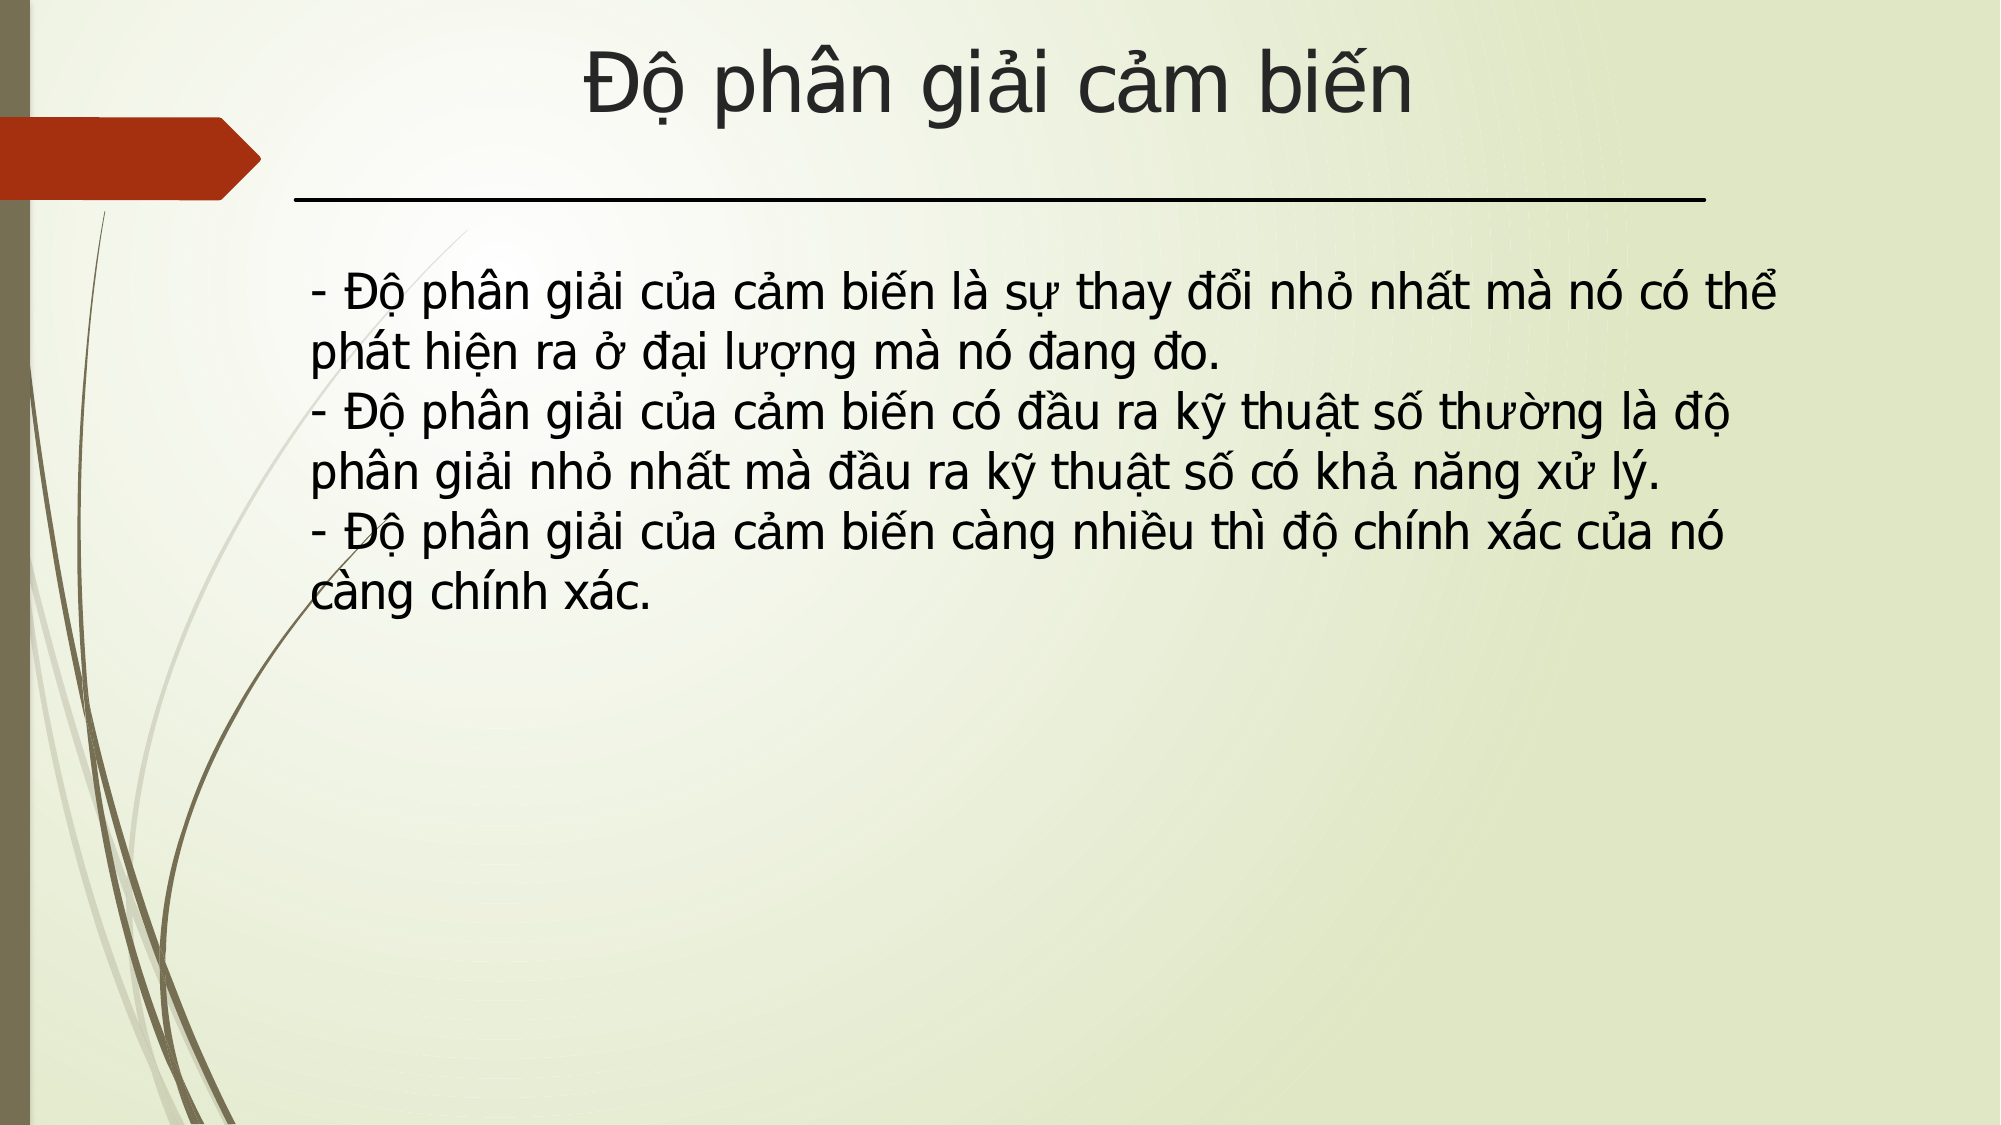

# Độ phân giải cảm biến
- Độ phân giải của cảm biến là sự thay đổi nhỏ nhất mà nó có thể phát hiện ra ở đại lượng mà nó đang đo.
- Độ phân giải của cảm biến có đầu ra kỹ thuật số thường là độ phân giải nhỏ nhất mà đầu ra kỹ thuật số có khả năng xử lý.
- Độ phân giải của cảm biến càng nhiều thì độ chính xác của nó càng chính xác.